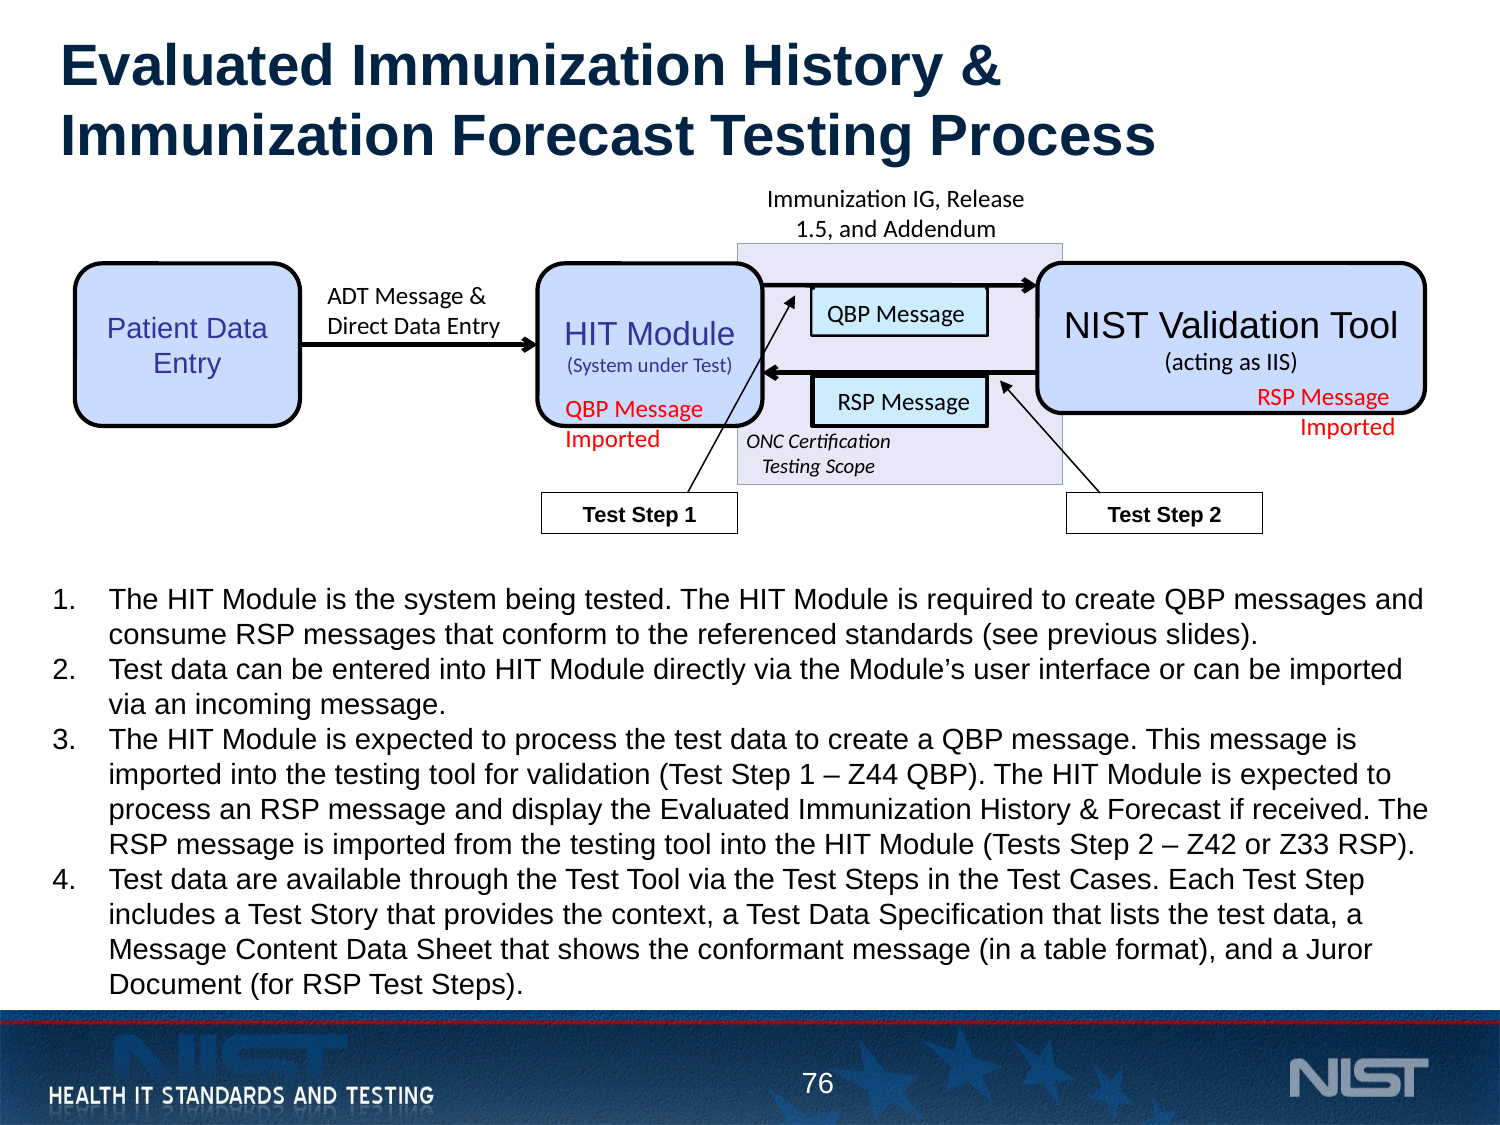

# Evaluated Immunization History & Immunization Forecast Testing Process
Immunization IG, Release 1.5, and Addendum

NIST Validation Tool (acting as IIS)
Patient Data Entry
HIT Module
(System under Test)
ADT Message & Direct Data Entry

QBP Message
RSP Message
Imported

RSP Message
QBP Message Imported
ONC Certification Testing Scope
Test Step 1
Test Step 2
The HIT Module is the system being tested. The HIT Module is required to create QBP messages and consume RSP messages that conform to the referenced standards (see previous slides).
Test data can be entered into HIT Module directly via the Module’s user interface or can be imported via an incoming message.
The HIT Module is expected to process the test data to create a QBP message. This message is imported into the testing tool for validation (Test Step 1 – Z44 QBP). The HIT Module is expected to process an RSP message and display the Evaluated Immunization History & Forecast if received. The RSP message is imported from the testing tool into the HIT Module (Tests Step 2 – Z42 or Z33 RSP).
Test data are available through the Test Tool via the Test Steps in the Test Cases. Each Test Step includes a Test Story that provides the context, a Test Data Specification that lists the test data, a Message Content Data Sheet that shows the conformant message (in a table format), and a Juror Document (for RSP Test Steps).
76